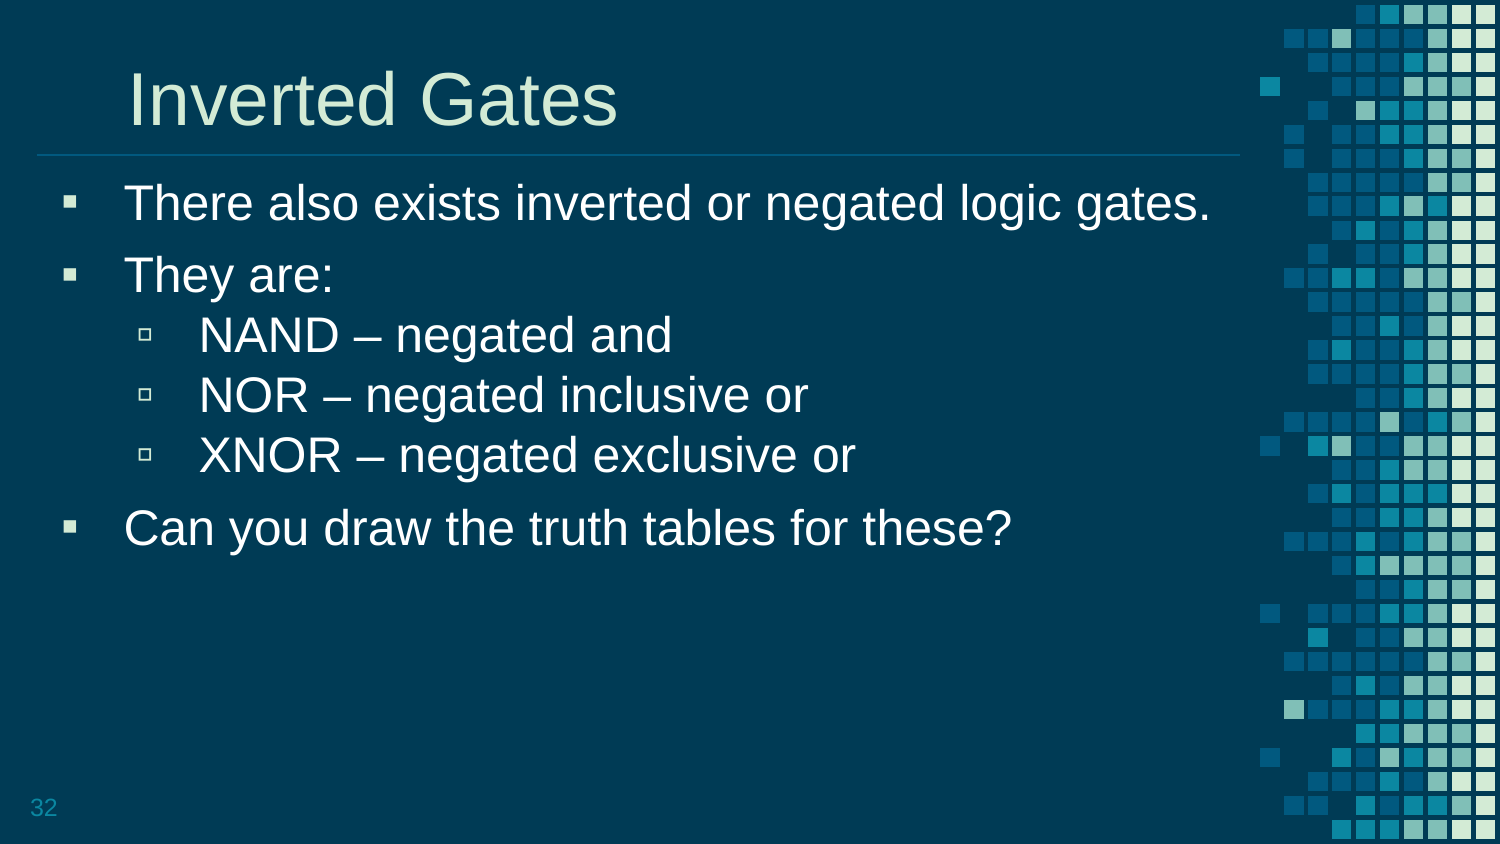

# Inverted Gates
There also exists inverted or negated logic gates.
They are:
NAND – negated and
NOR – negated inclusive or
XNOR – negated exclusive or
Can you draw the truth tables for these?
32